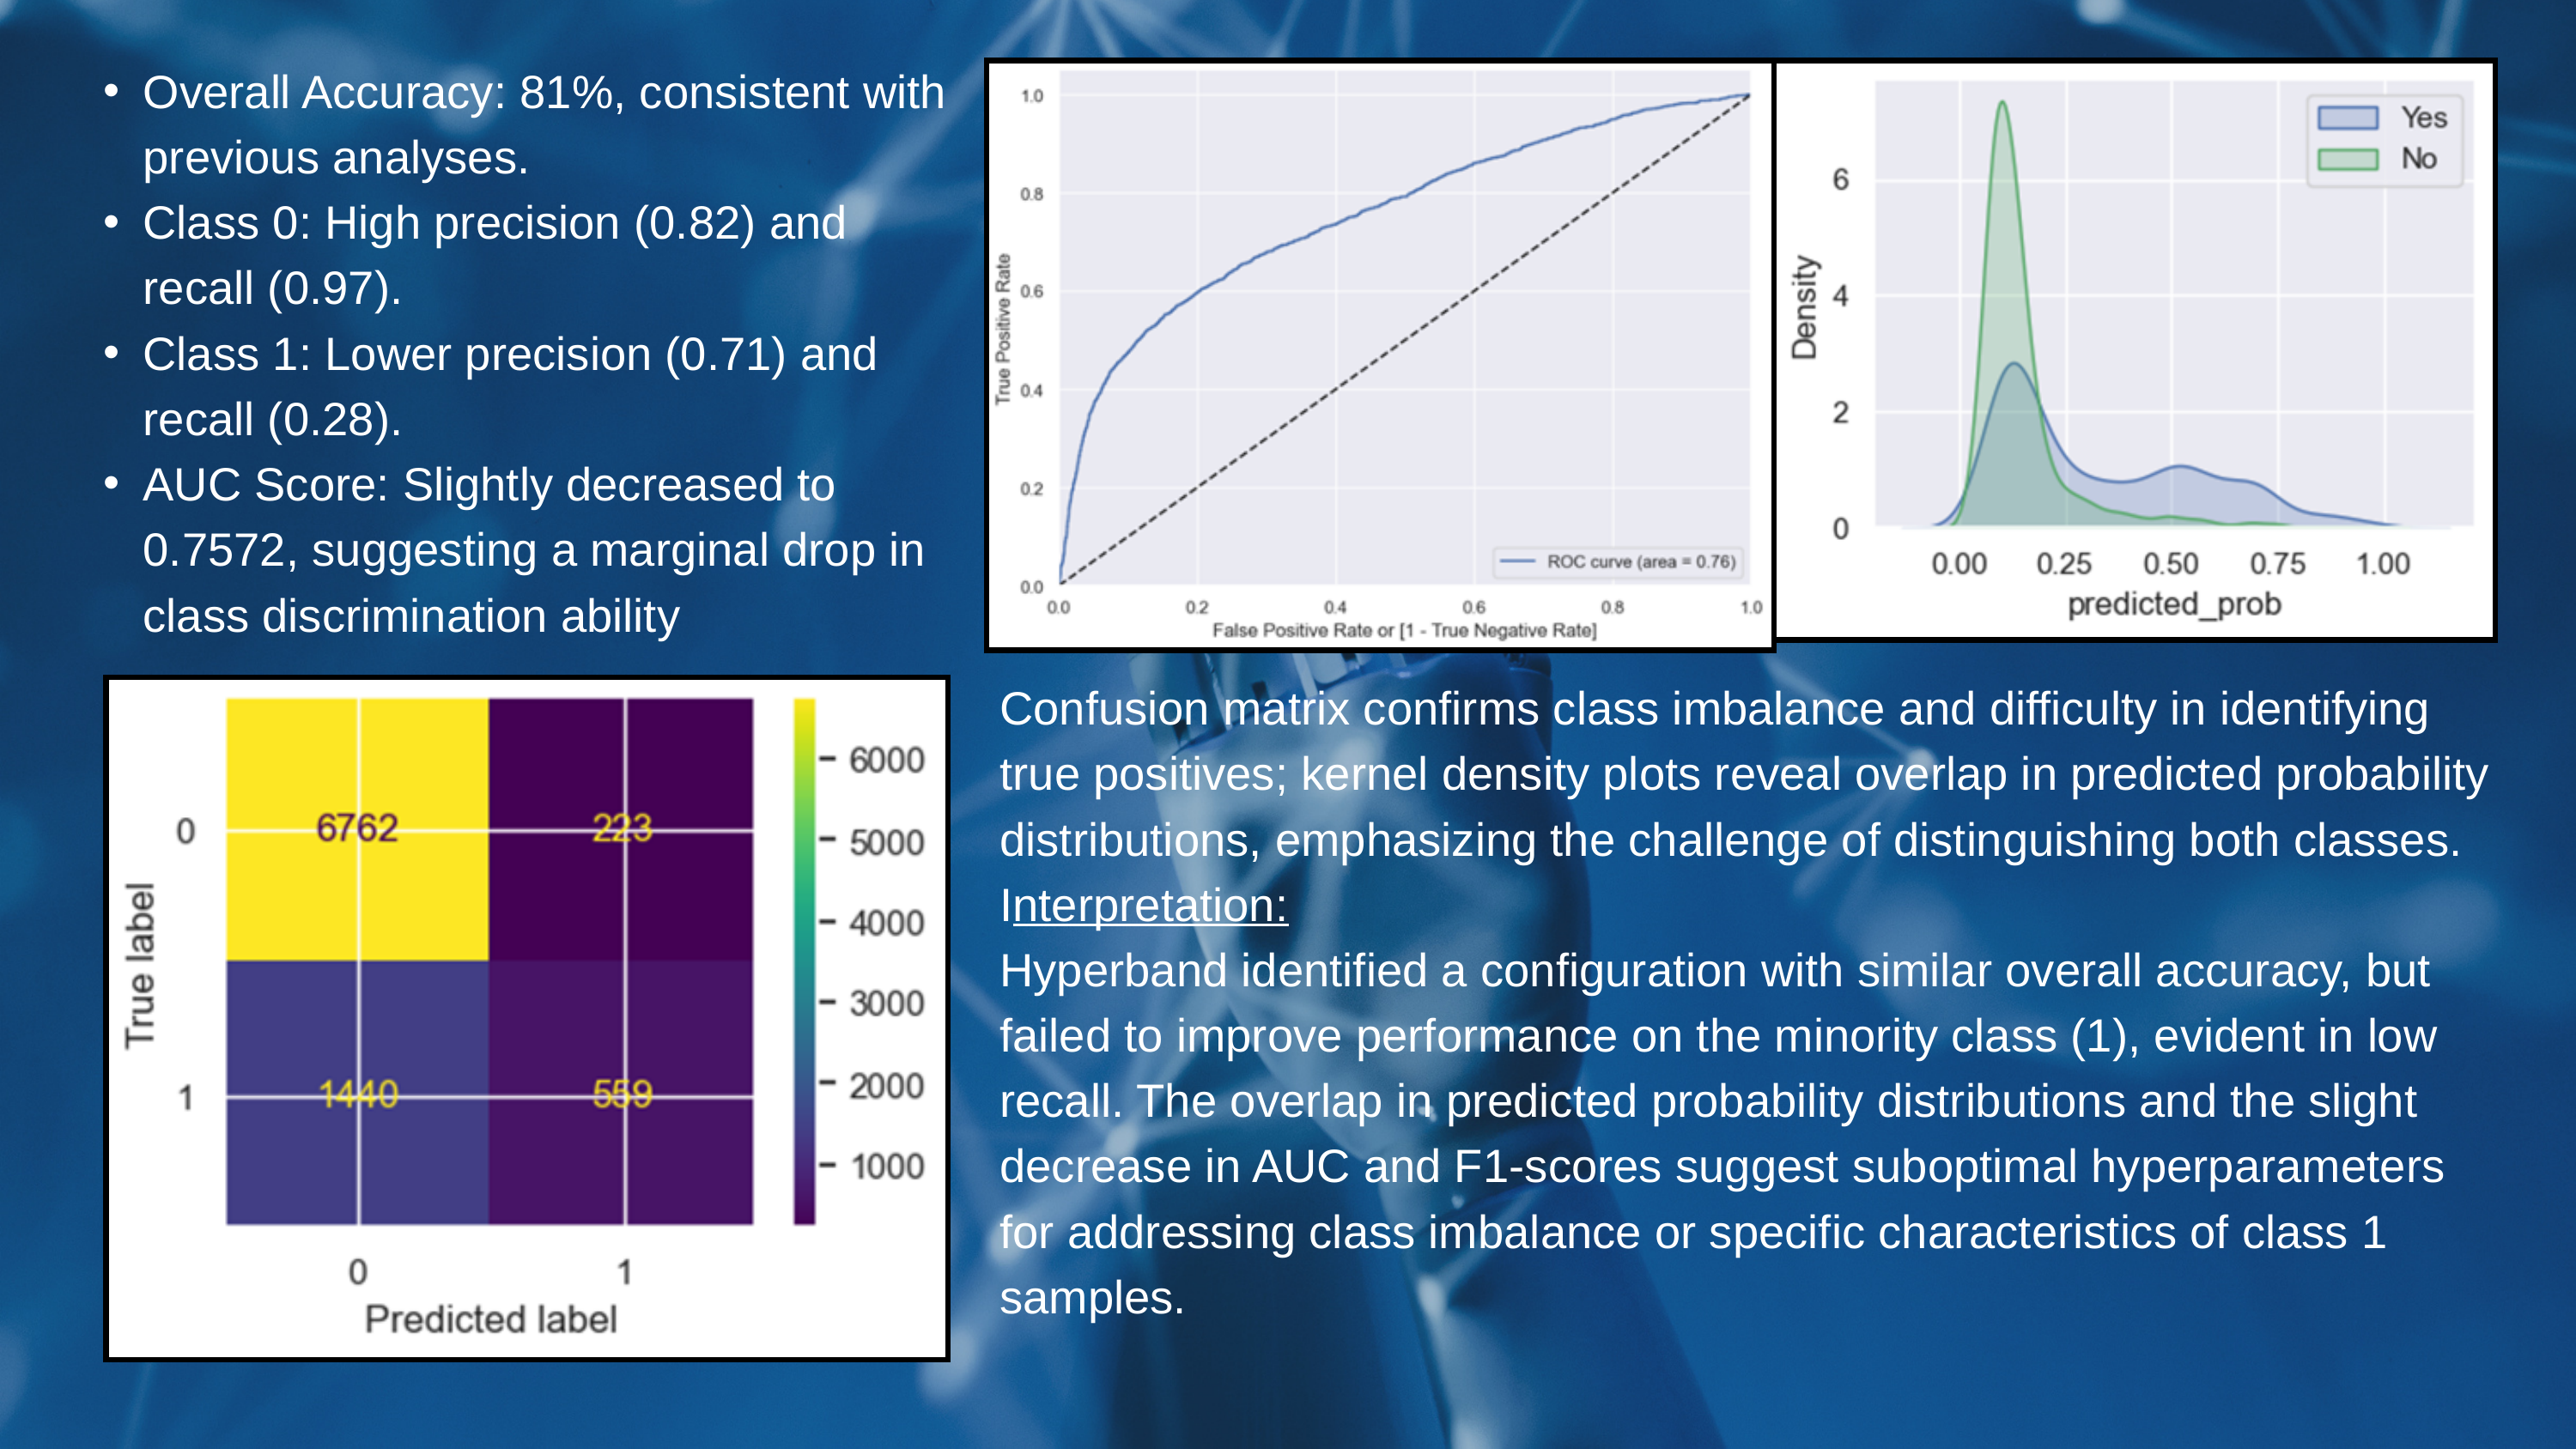

Overall Accuracy: 81%, consistent with previous analyses.
Class 0: High precision (0.82) and recall (0.97).
Class 1: Lower precision (0.71) and recall (0.28).
AUC Score: Slightly decreased to 0.7572, suggesting a marginal drop in class discrimination ability

Confusion matrix confirms class imbalance and difficulty in identifying true positives; kernel density plots reveal overlap in predicted probability distributions, emphasizing the challenge of distinguishing both classes.
Interpretation:
Hyperband identified a configuration with similar overall accuracy, but failed to improve performance on the minority class (1), evident in low recall. The overlap in predicted probability distributions and the slight decrease in AUC and F1-scores suggest suboptimal hyperparameters for addressing class imbalance or specific characteristics of class 1 samples.